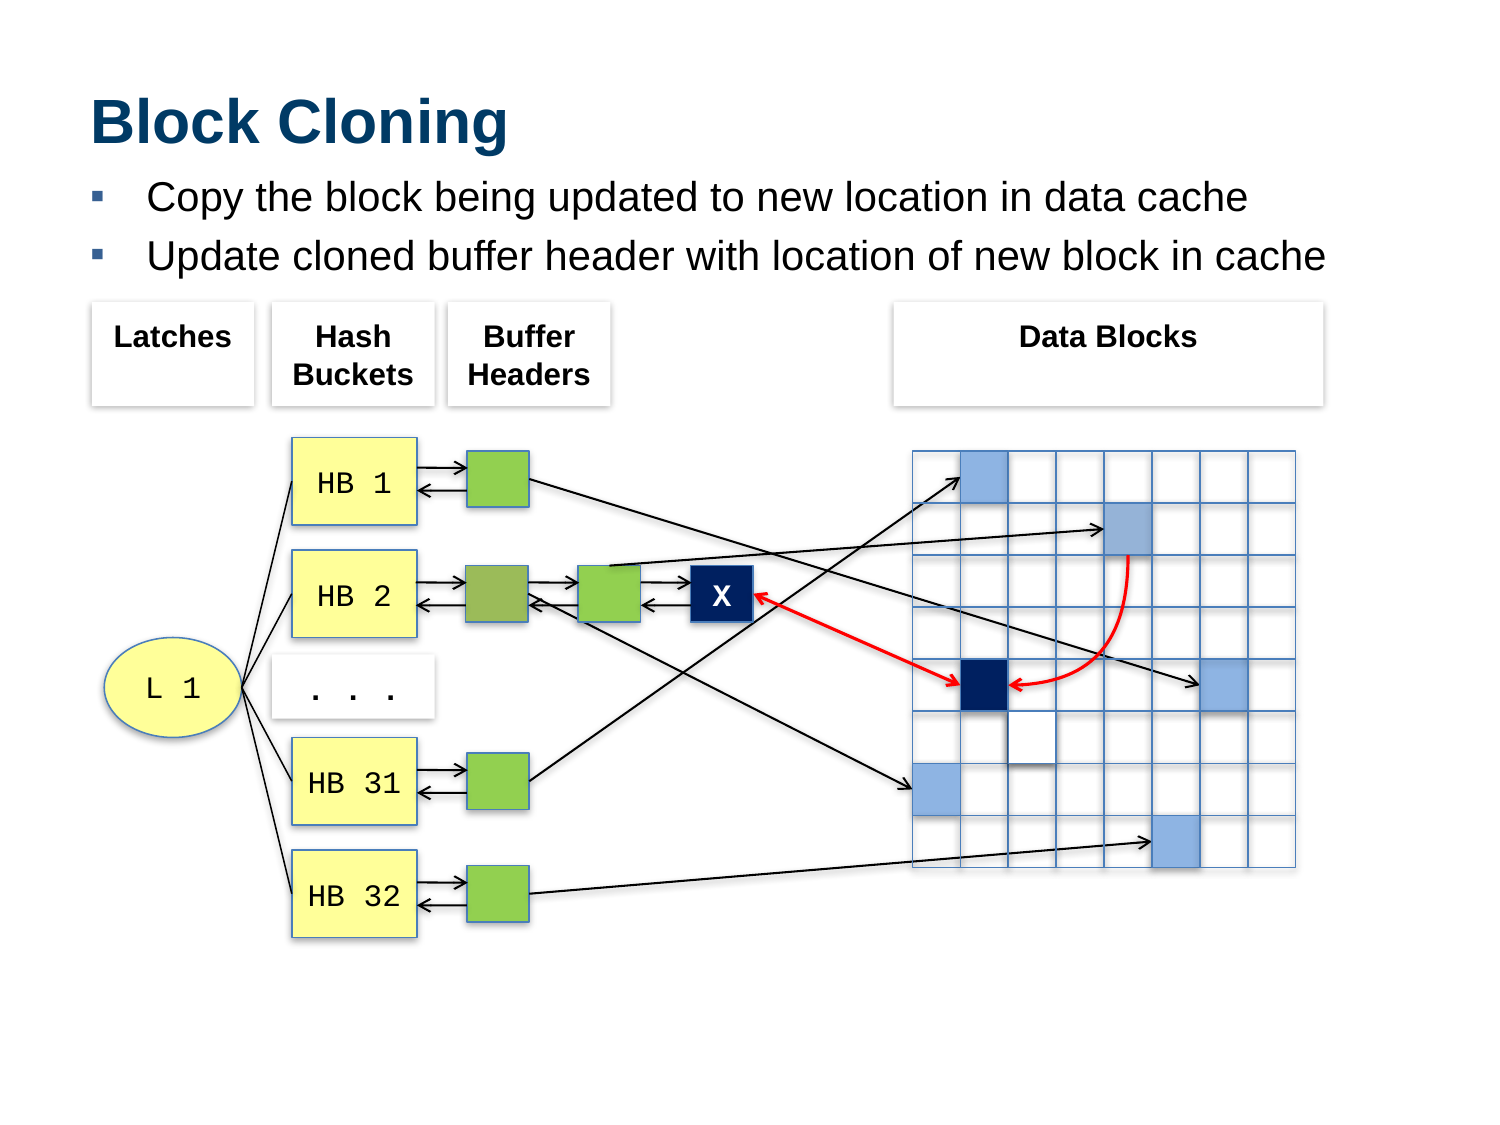

# Block Cloning
Copy the block being updated to new location in data cache
Update cloned buffer header with location of new block in cache
Latches
Hash Buckets
Buffer Headers
Data Blocks
HB 1
HB 2
L 1
. . .
HB 31
HB 32

X

69